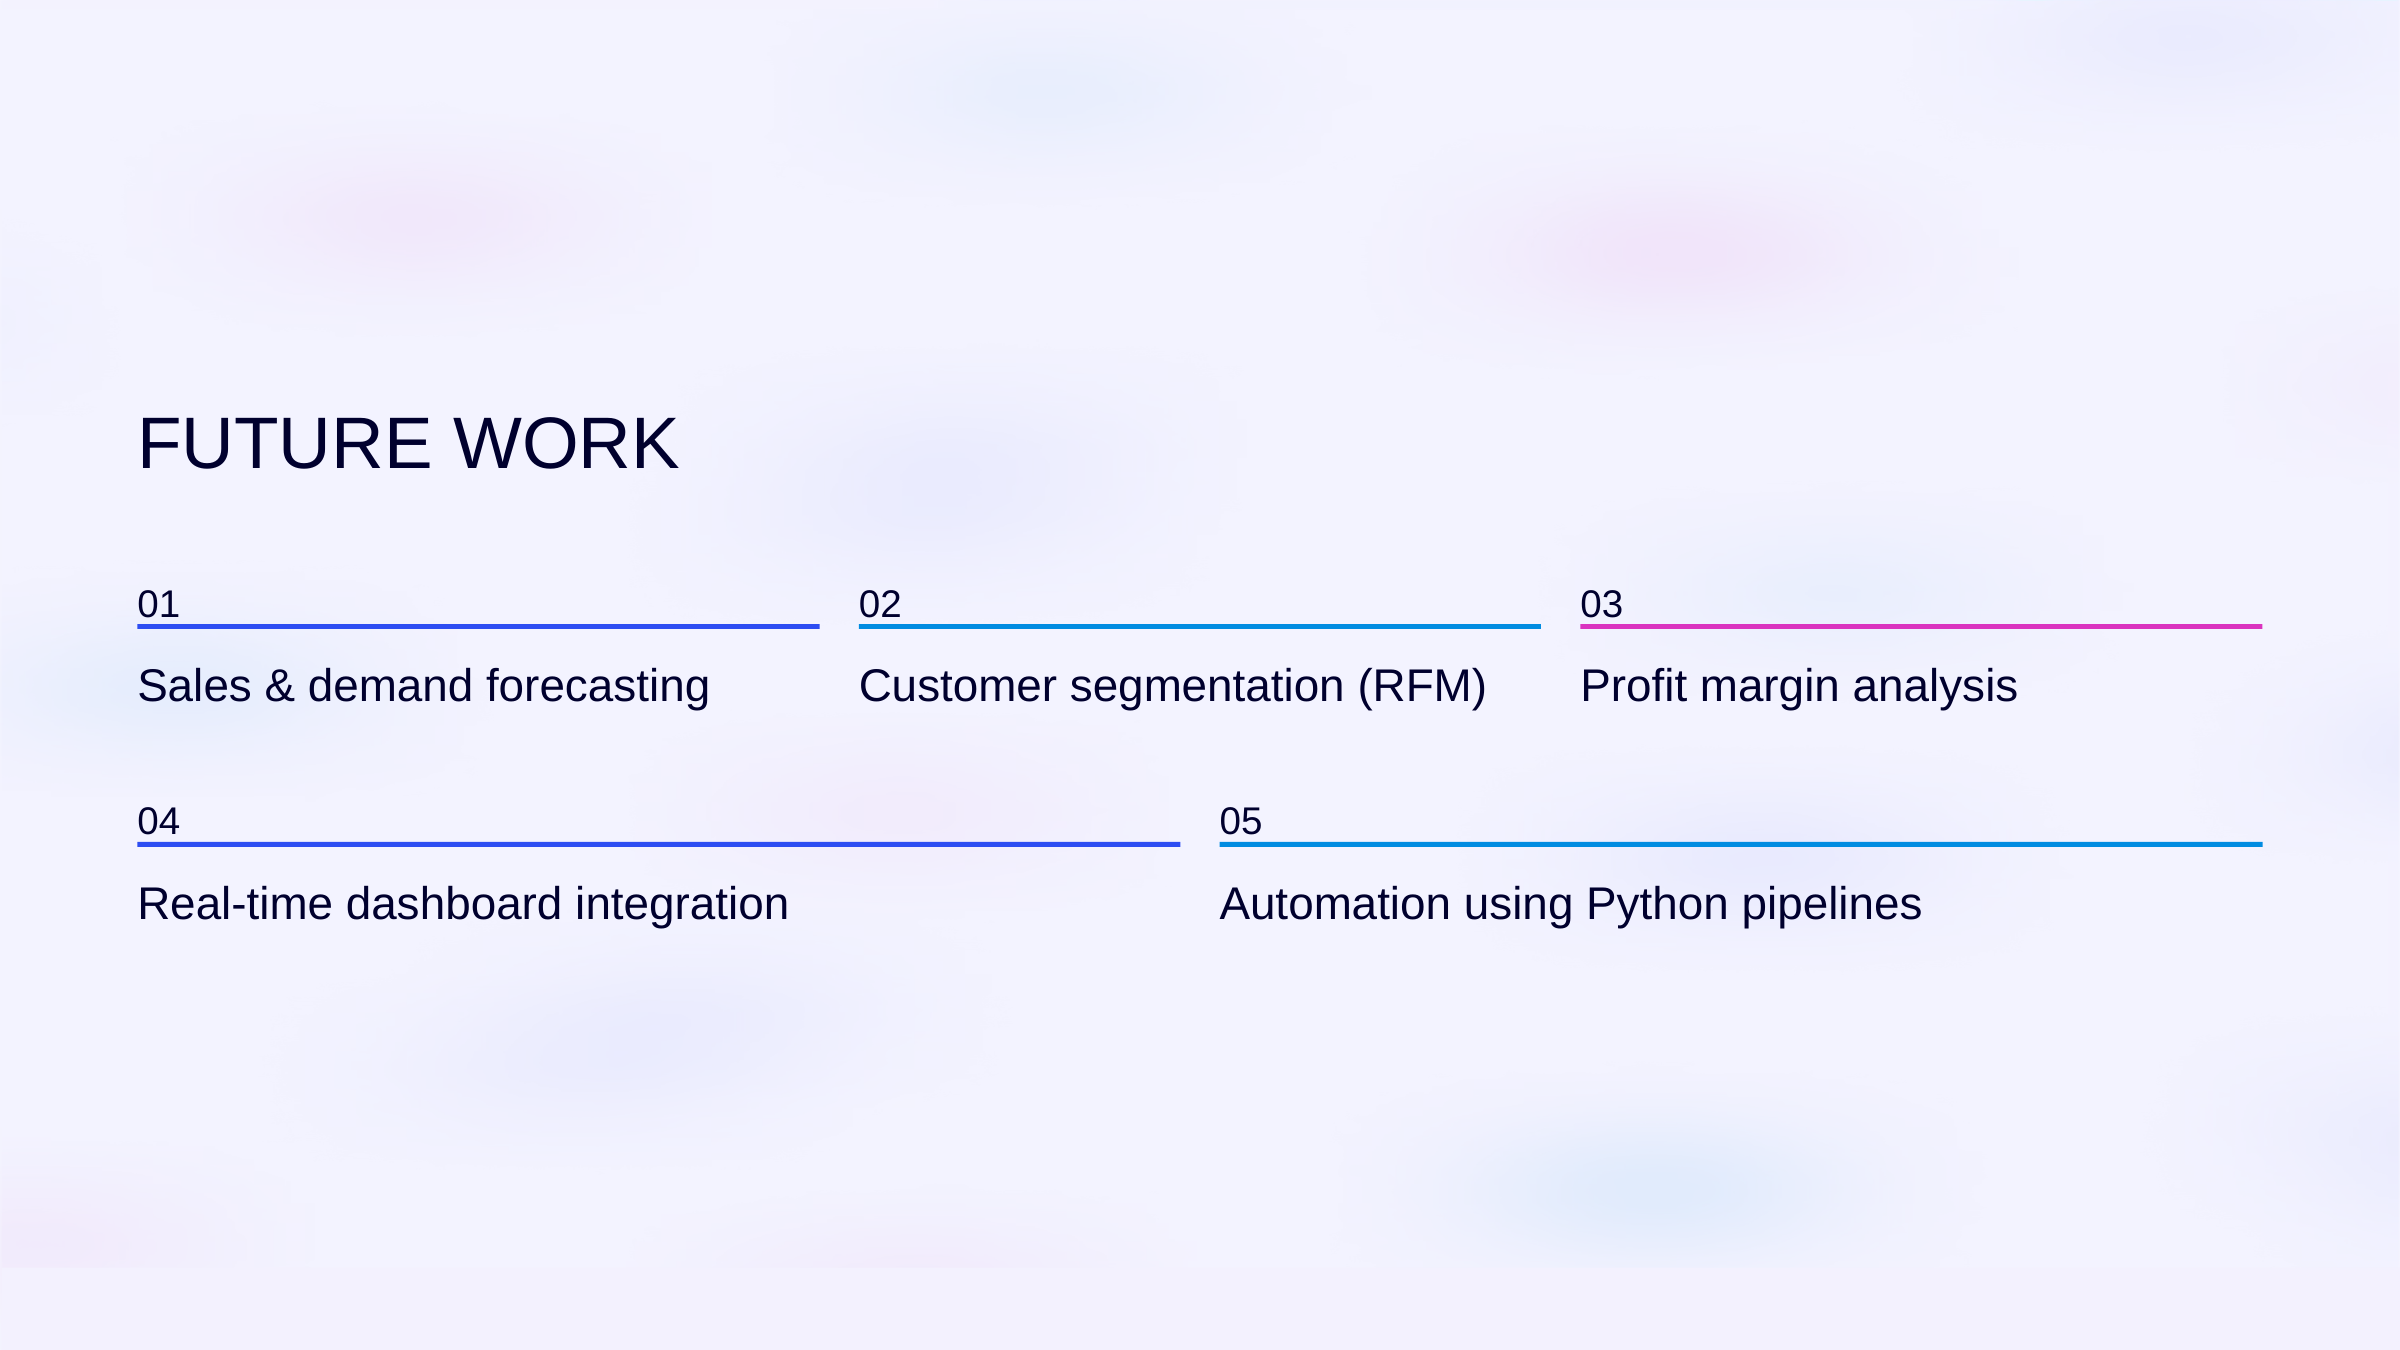

FUTURE WORK
01
02
03

Sales & demand forecasting
Customer segmentation (RFM)
Profit margin analysis
04
05

Real-time dashboard integration
Automation using Python pipelines